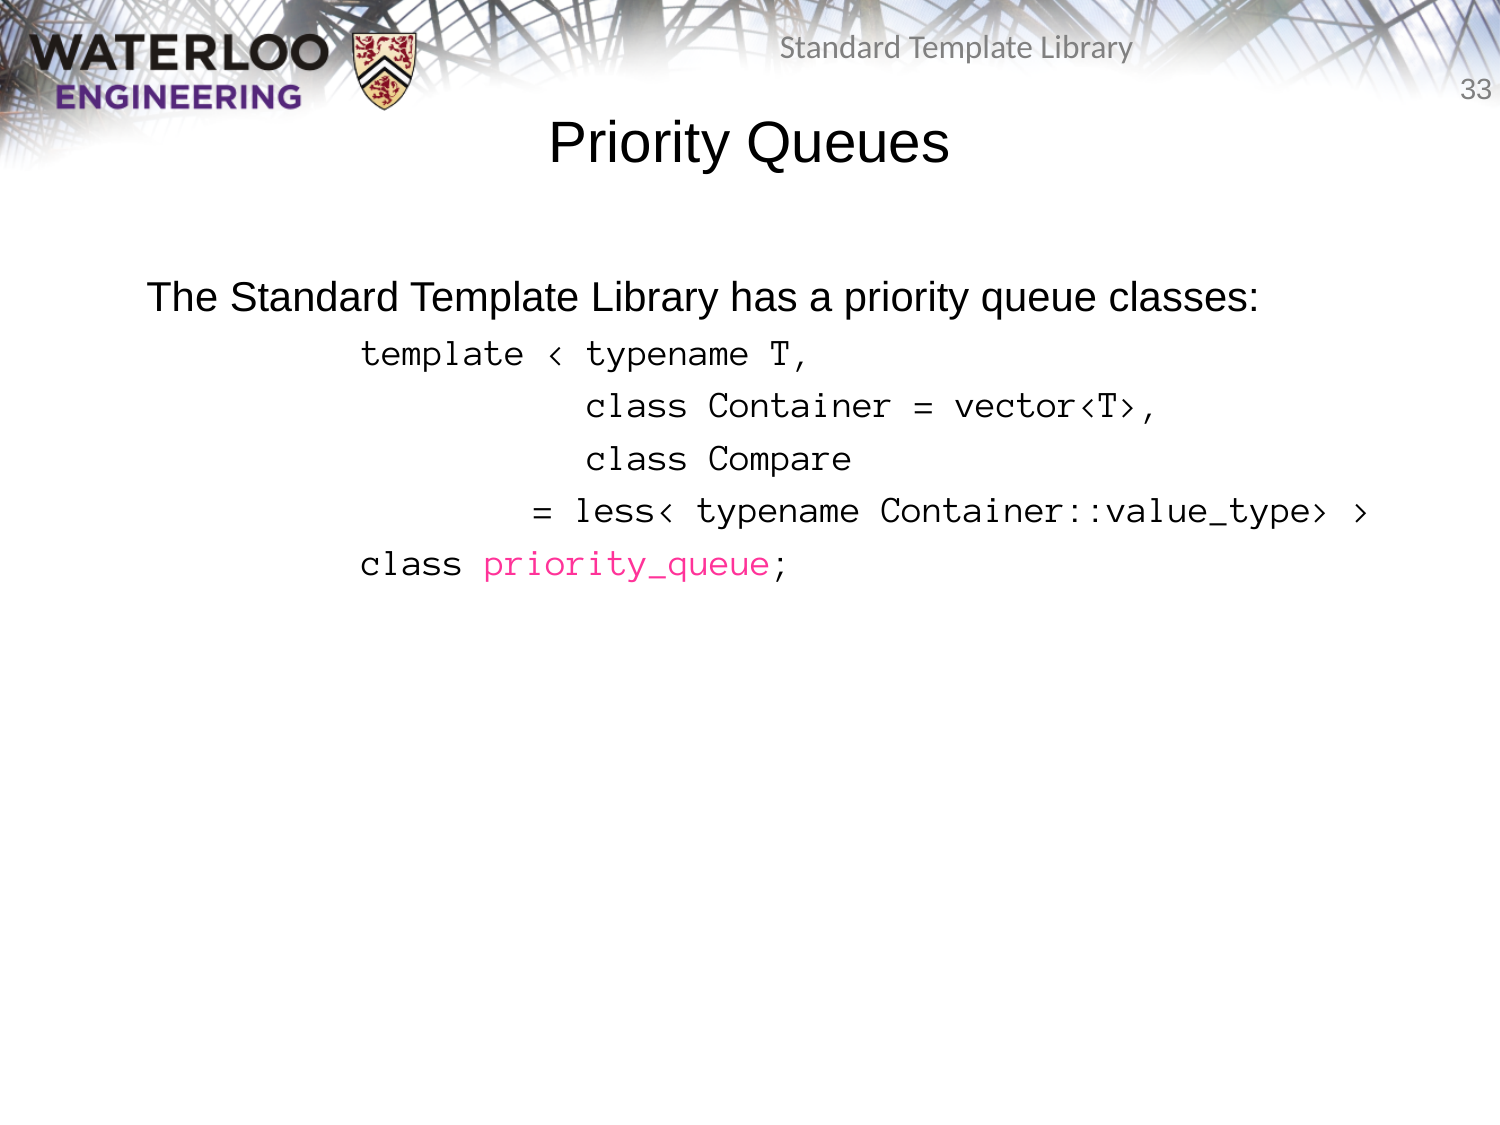

# Priority Queues
	The Standard Template Library has a priority queue classes:
		template < typename T,
		           class Container = vector<T>,
		           class Compare
                  = less< typename Container::value_type> >
		class priority_queue;